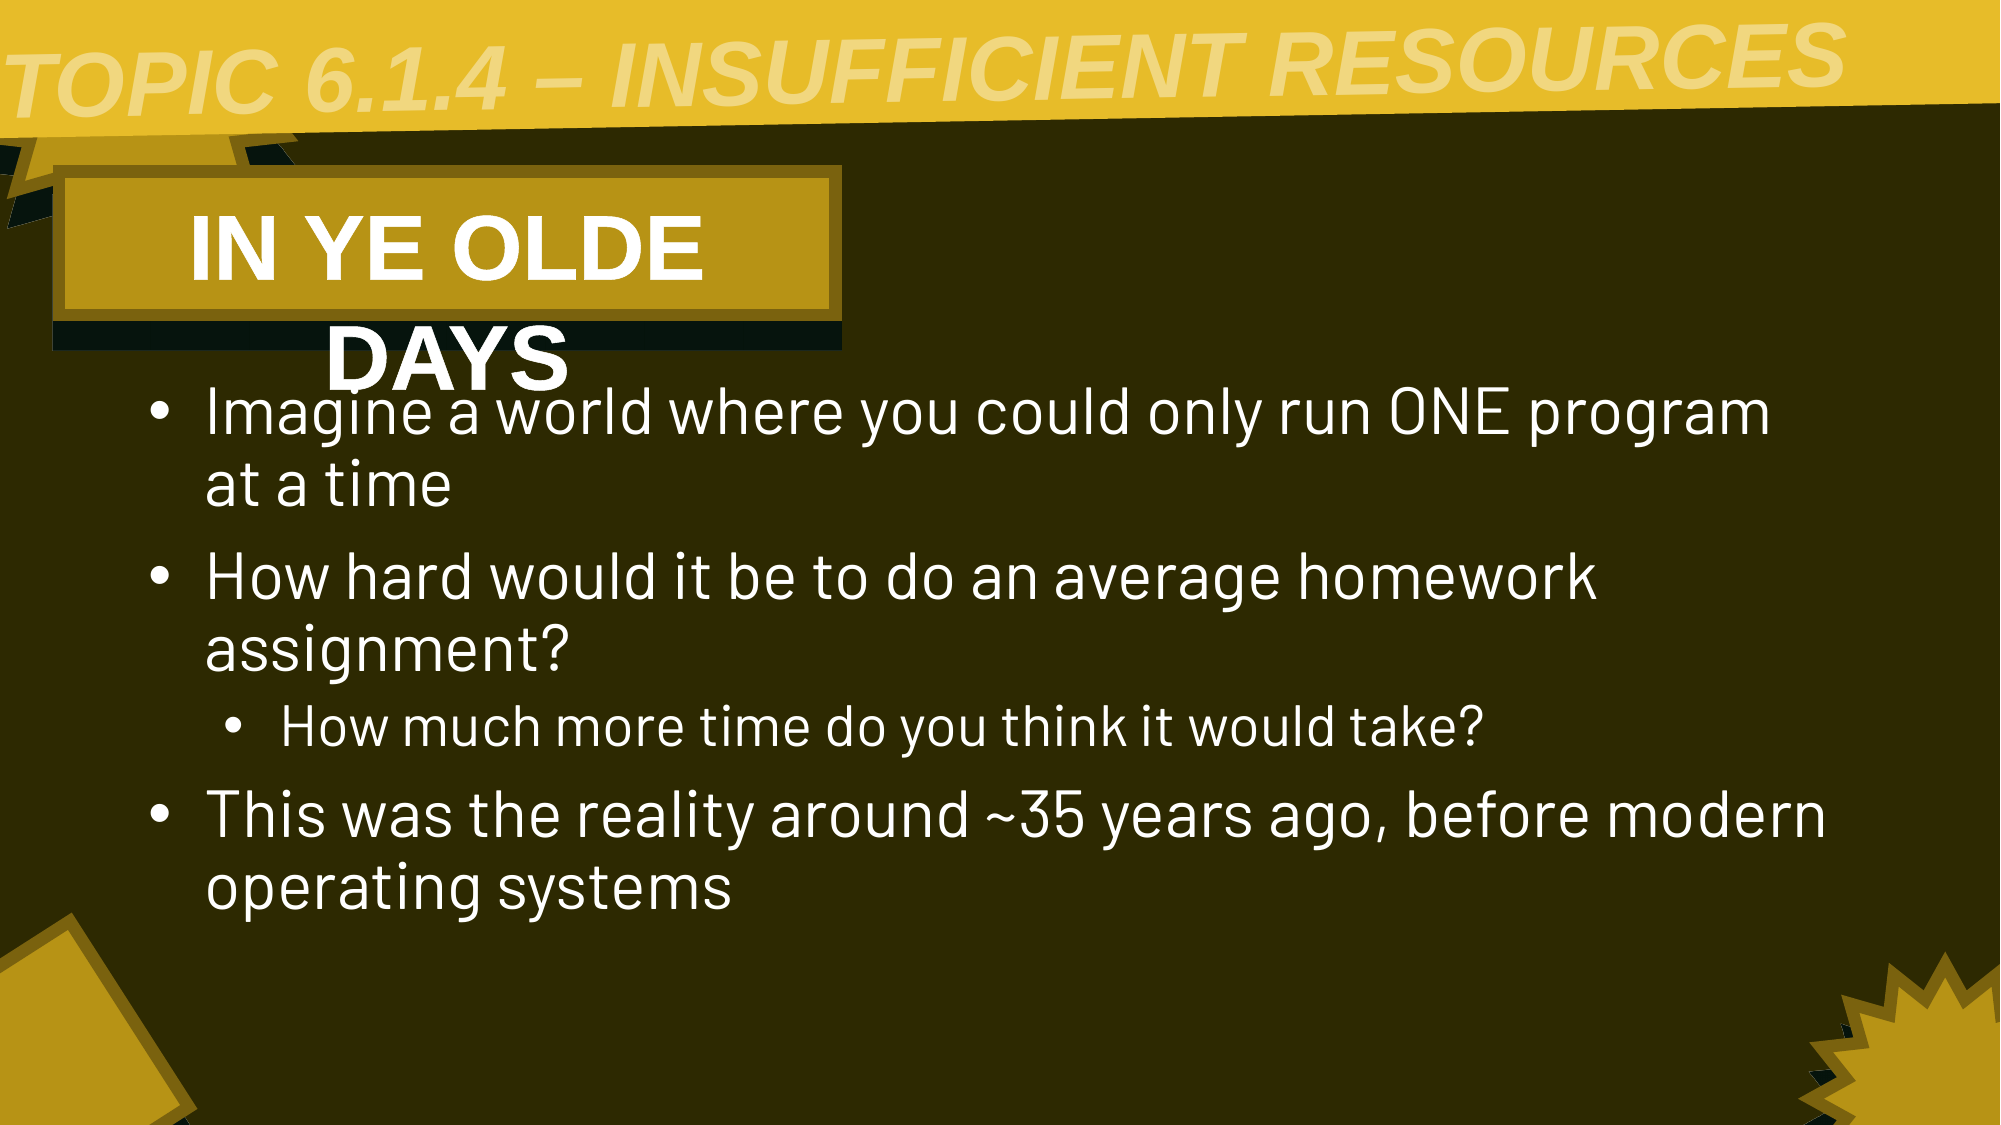

TOPIC 6.1.4 – INSUFFICIENT RESOURCES

IN YE OLDE DAYS
Imagine a world where you could only run ONE program at a time
How hard would it be to do an average homework assignment?
How much more time do you think it would take?
This was the reality around ~35 years ago, before modern operating systems